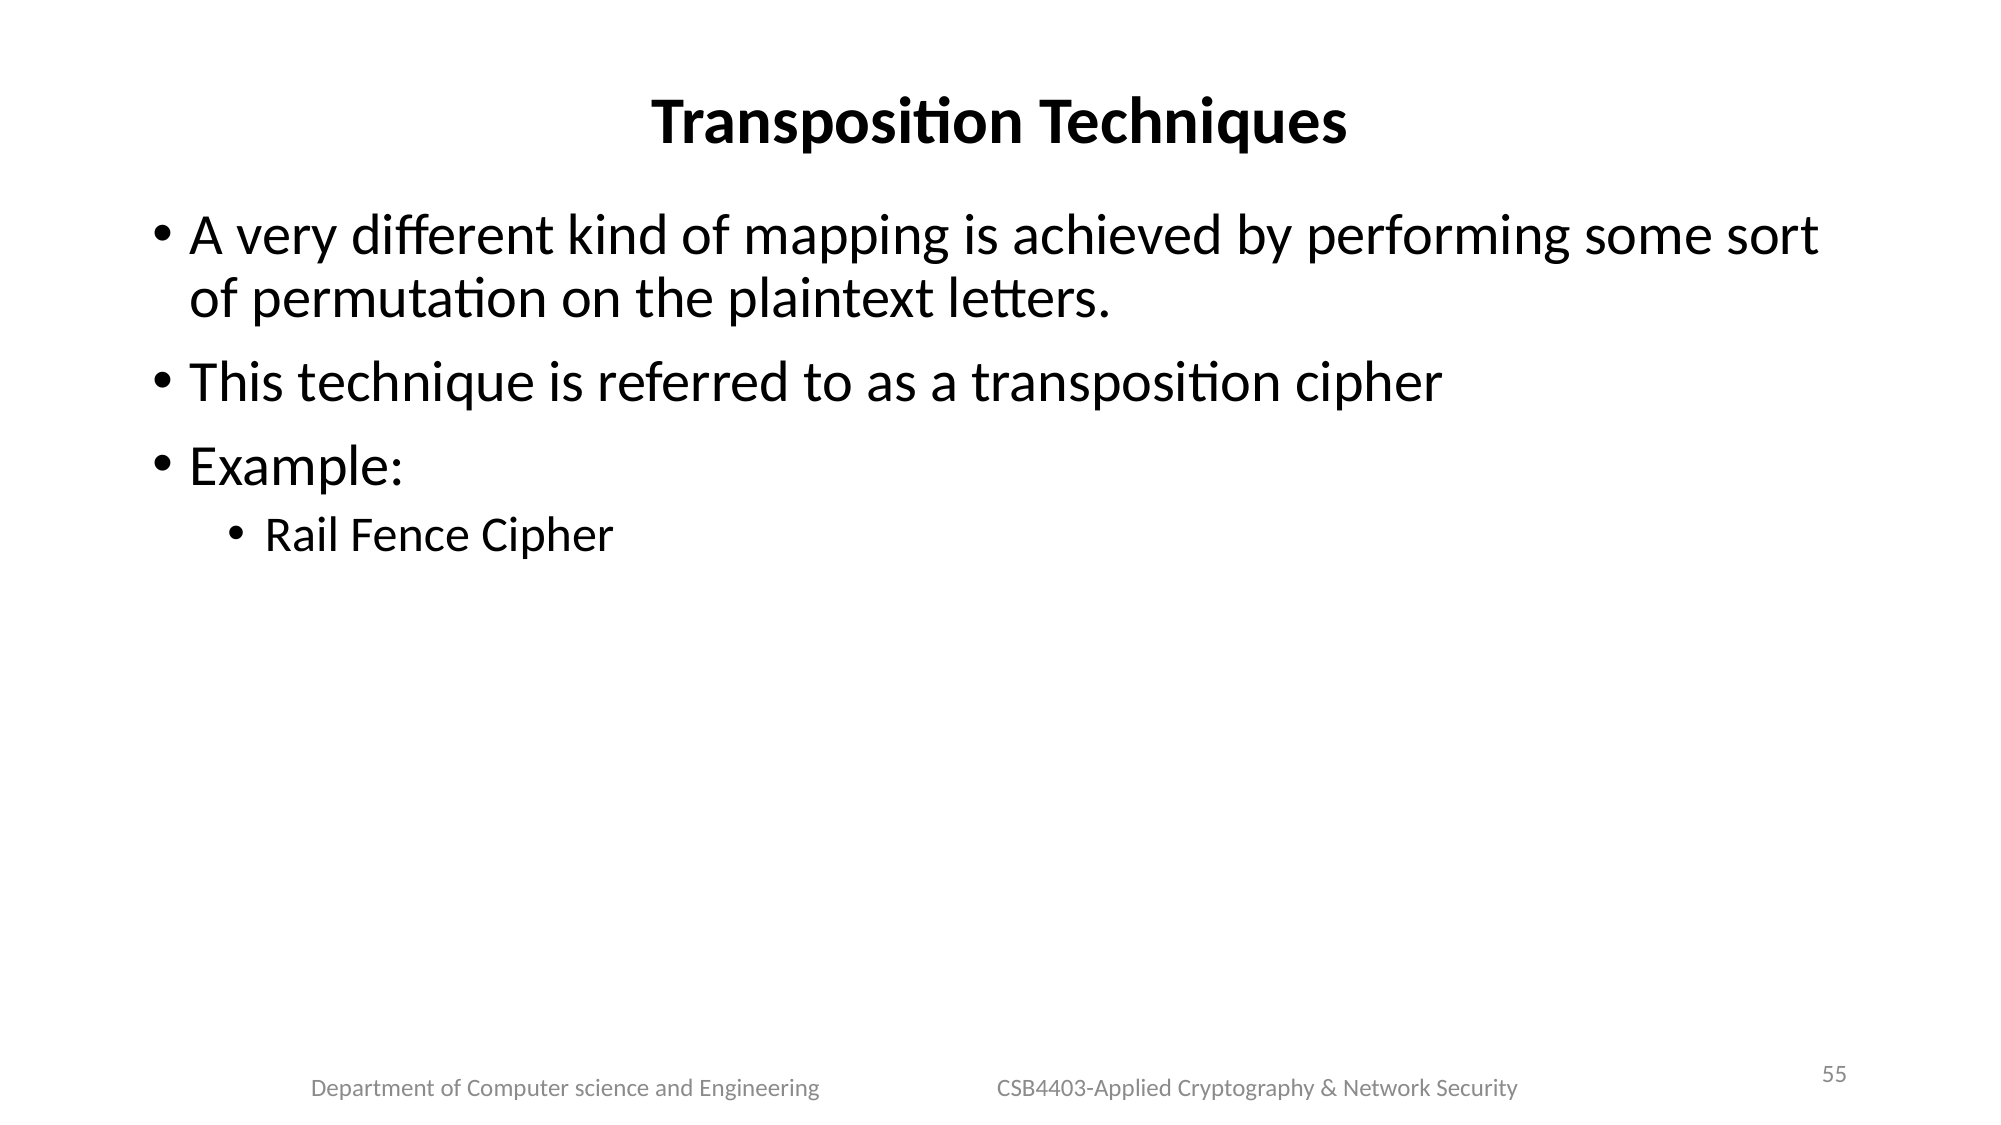

# Transposition Techniques
A very different kind of mapping is achieved by performing some sort of permutation on the plaintext letters.
This technique is referred to as a transposition cipher
Example:
Rail Fence Cipher
55
Department of Computer science and Engineering                               CSB4403-Applied Cryptography & Network Security